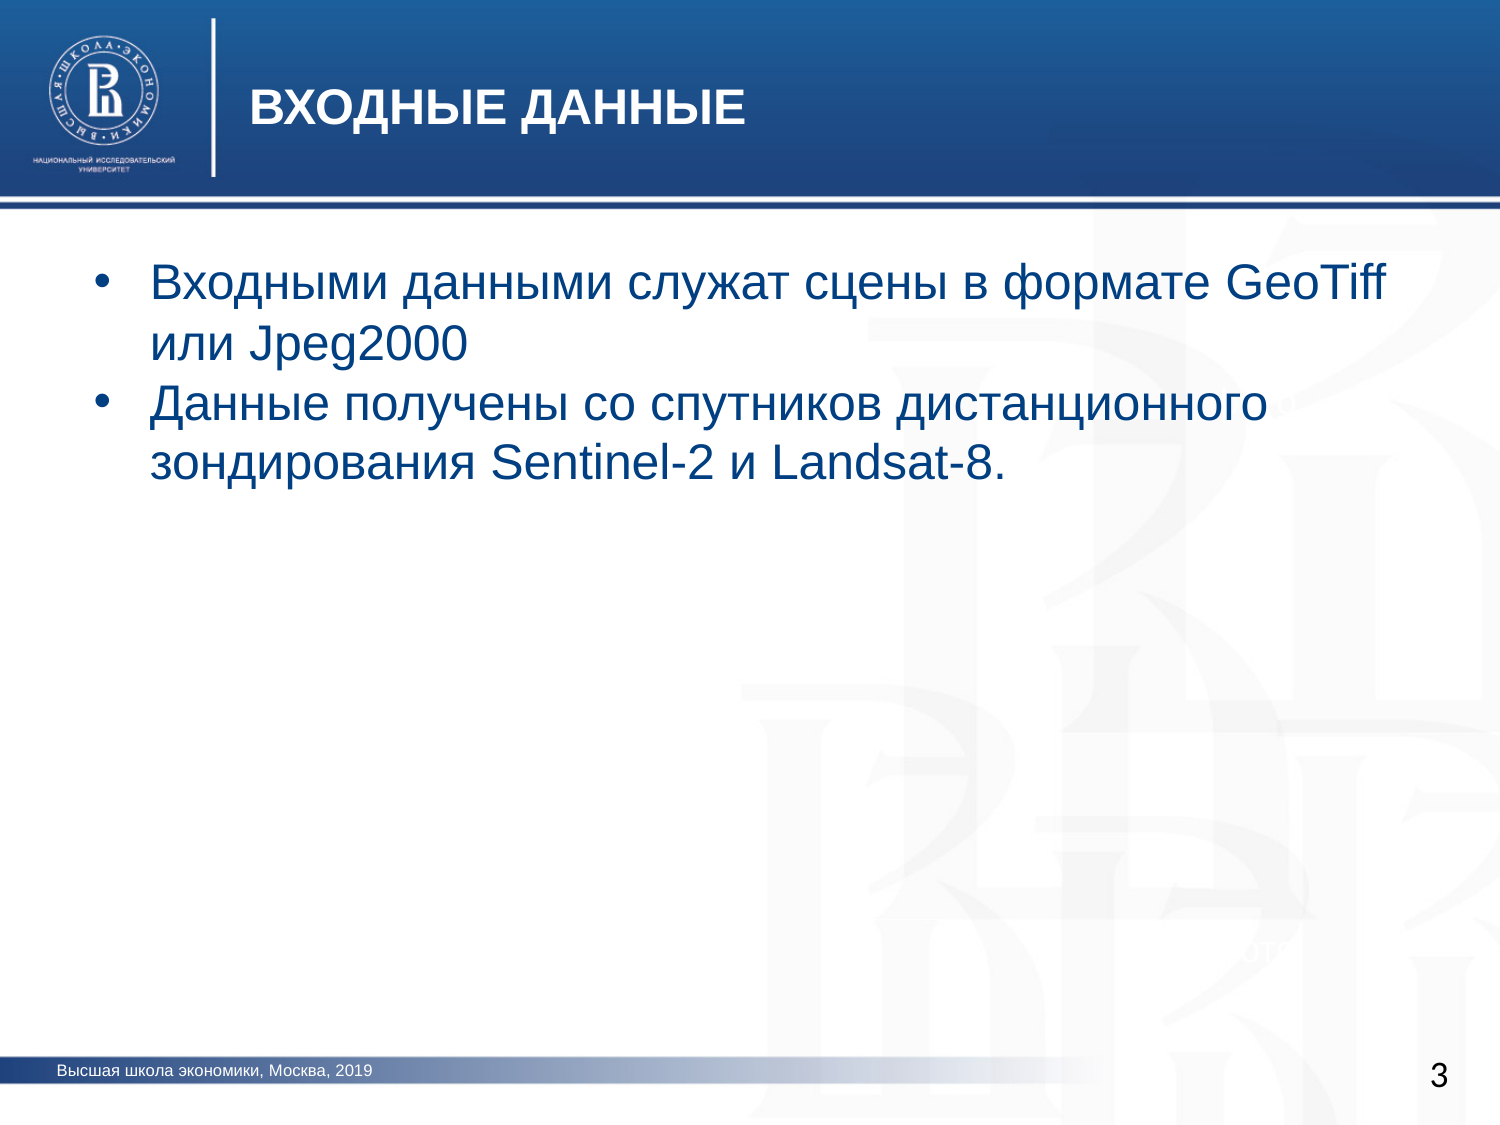

ВХОДНЫЕ ДАННЫЕ
Входными данными служат сцены в формате GeoTiff или Jpeg2000
Данные получены со спутников дистанционного зондирования Sentinel-2 и Landsat-8.

фото
фото
3
Высшая школа экономики, Москва, 2019